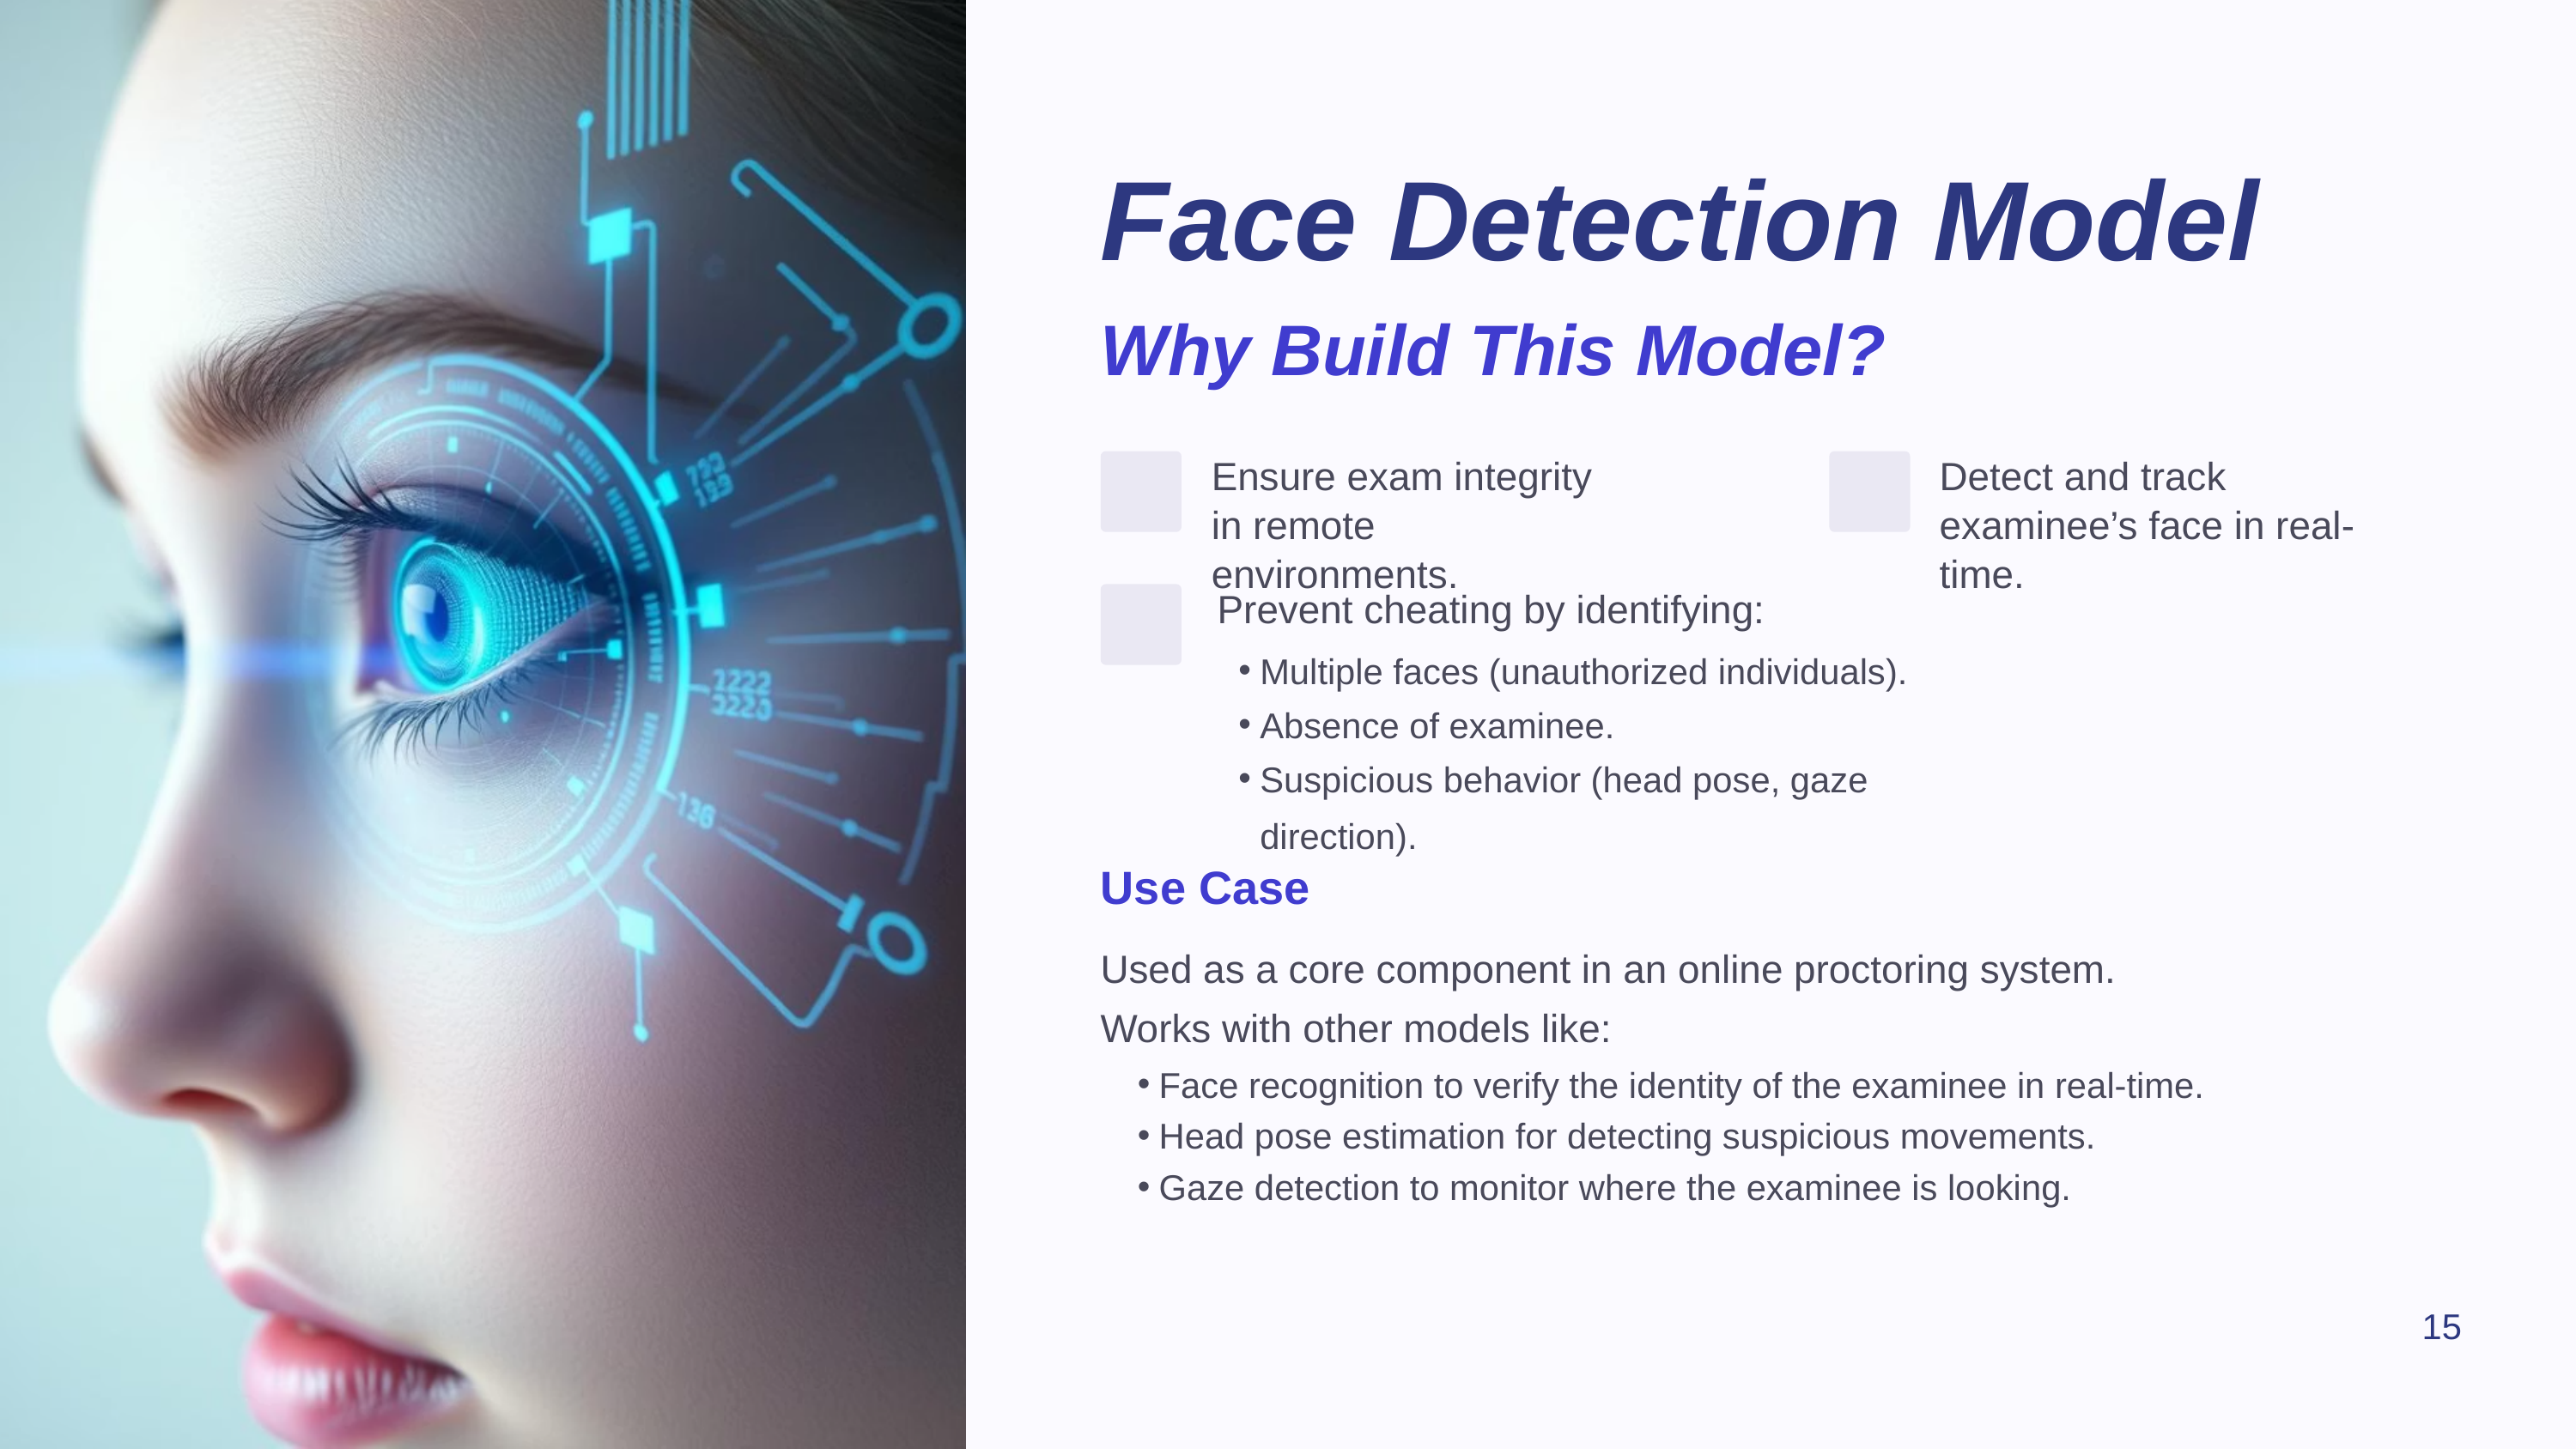

Face Detection Model
Why Build This Model?

Ensure exam integrity in remote environments.

Detect and track examinee’s face in real-time.

Prevent cheating by identifying:
Multiple faces (unauthorized individuals).
Absence of examinee.
Suspicious behavior (head pose, gaze direction).
Use Case
Used as a core component in an online proctoring system.
Works with other models like:
Face recognition to verify the identity of the examinee in real-time.
Head pose estimation for detecting suspicious movements.
Gaze detection to monitor where the examinee is looking.
15